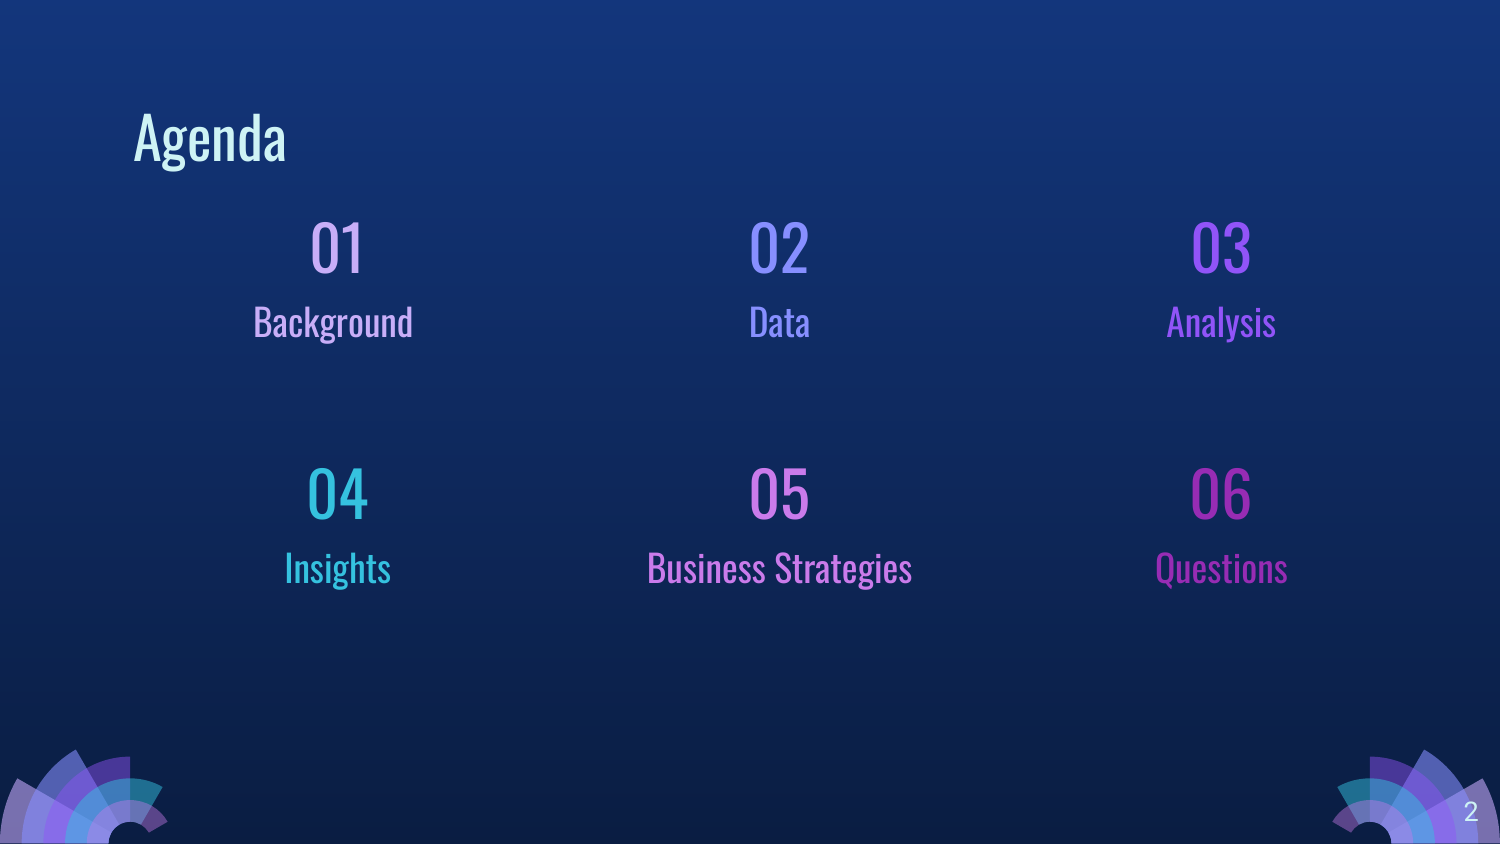

# Agenda
01
02
03
Background
Data
Analysis
04
05
06
Questions
Insights
Business Strategies
2